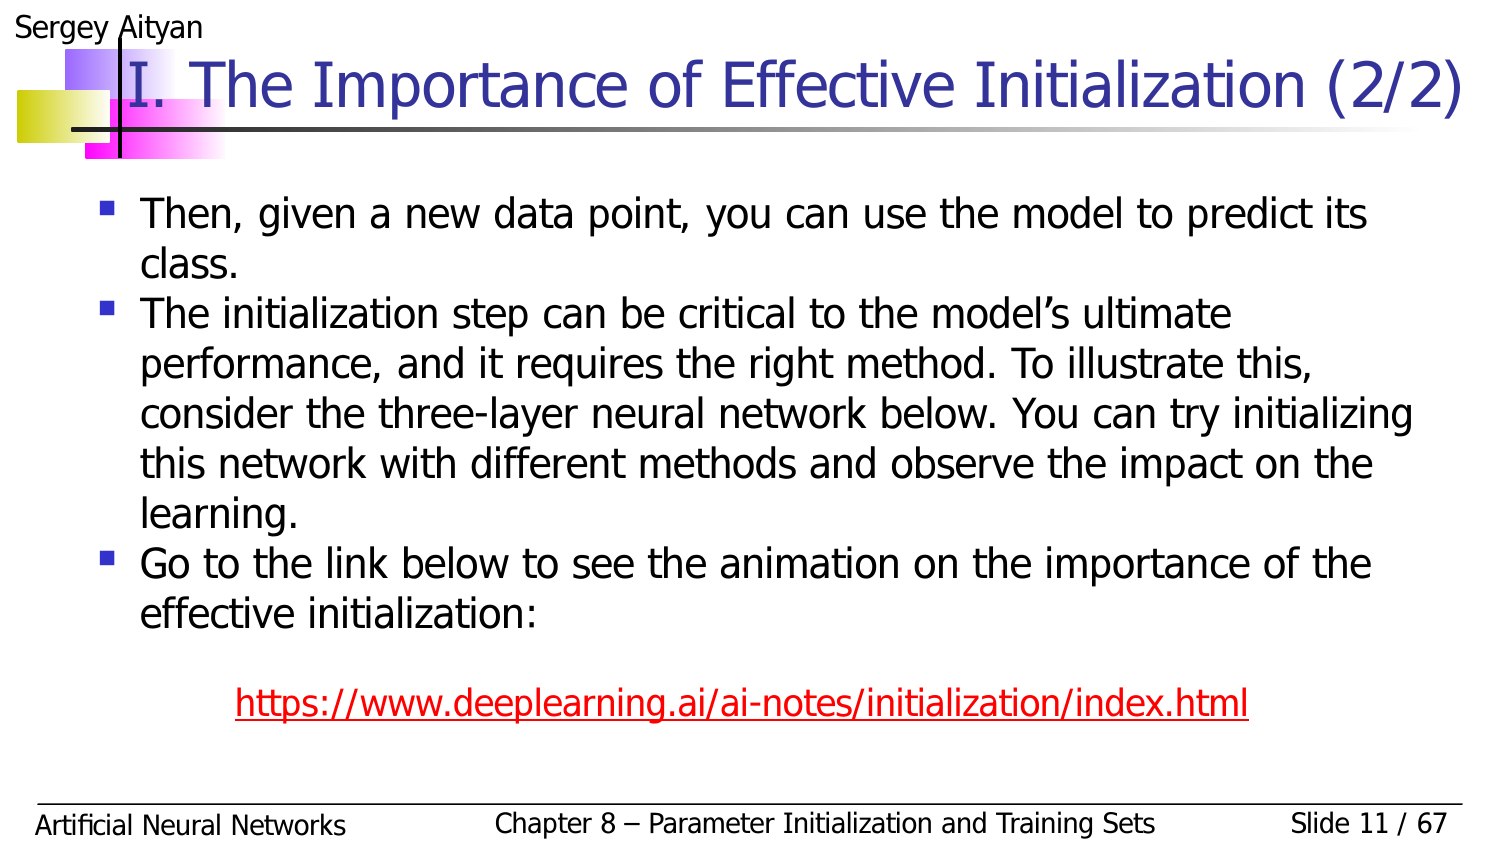

# I. The Importance of Effective Initialization (2/2)
Then, given a new data point, you can use the model to predict its class.
The initialization step can be critical to the model’s ultimate performance, and it requires the right method. To illustrate this, consider the three-layer neural network below. You can try initializing this network with different methods and observe the impact on the learning.
Go to the link below to see the animation on the importance of the effective initialization:

https://www.deeplearning.ai/ai-notes/initialization/index.html